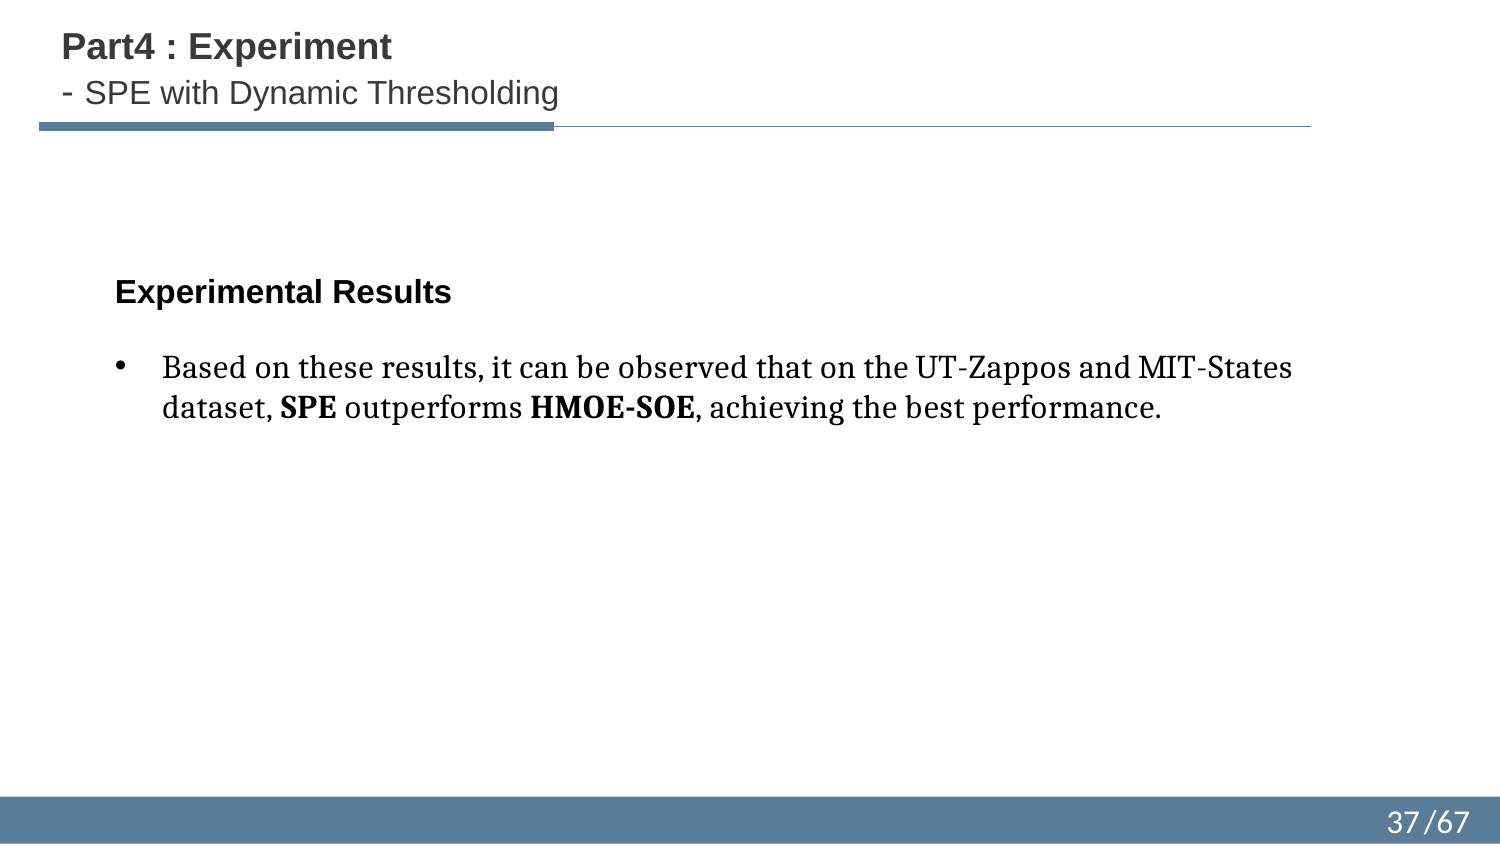

Part4 : Experiment
- SPE with Dynamic Thresholding
Experimental Results

Based on these results, it can be observed that on the UT-Zappos and MIT-States dataset, SPE outperforms HMOE-SOE, achieving the best performance.

37
/67